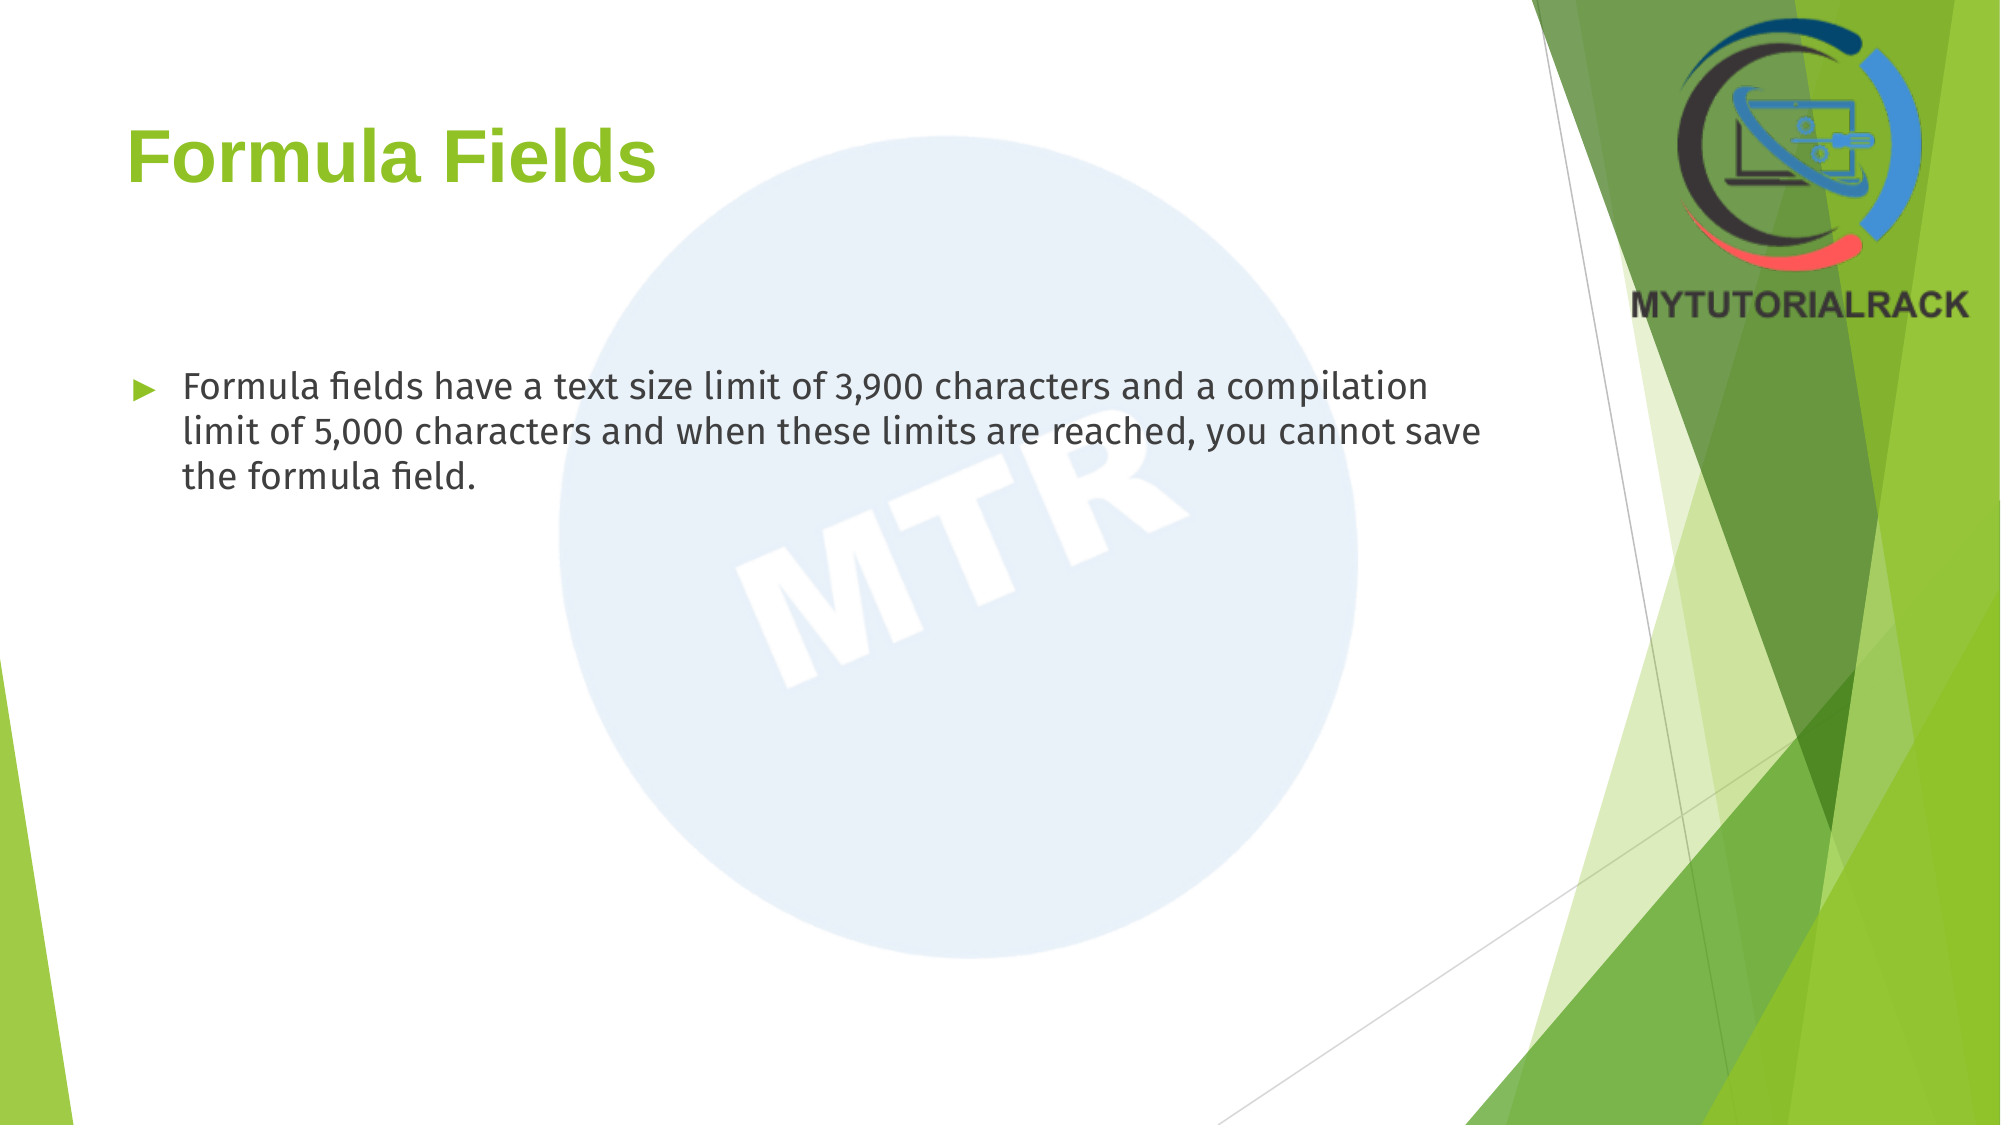

# Formula Fields
Formula fields have a text size limit of 3,900 characters and a compilation limit of 5,000 characters and when these limits are reached, you cannot save the formula field.